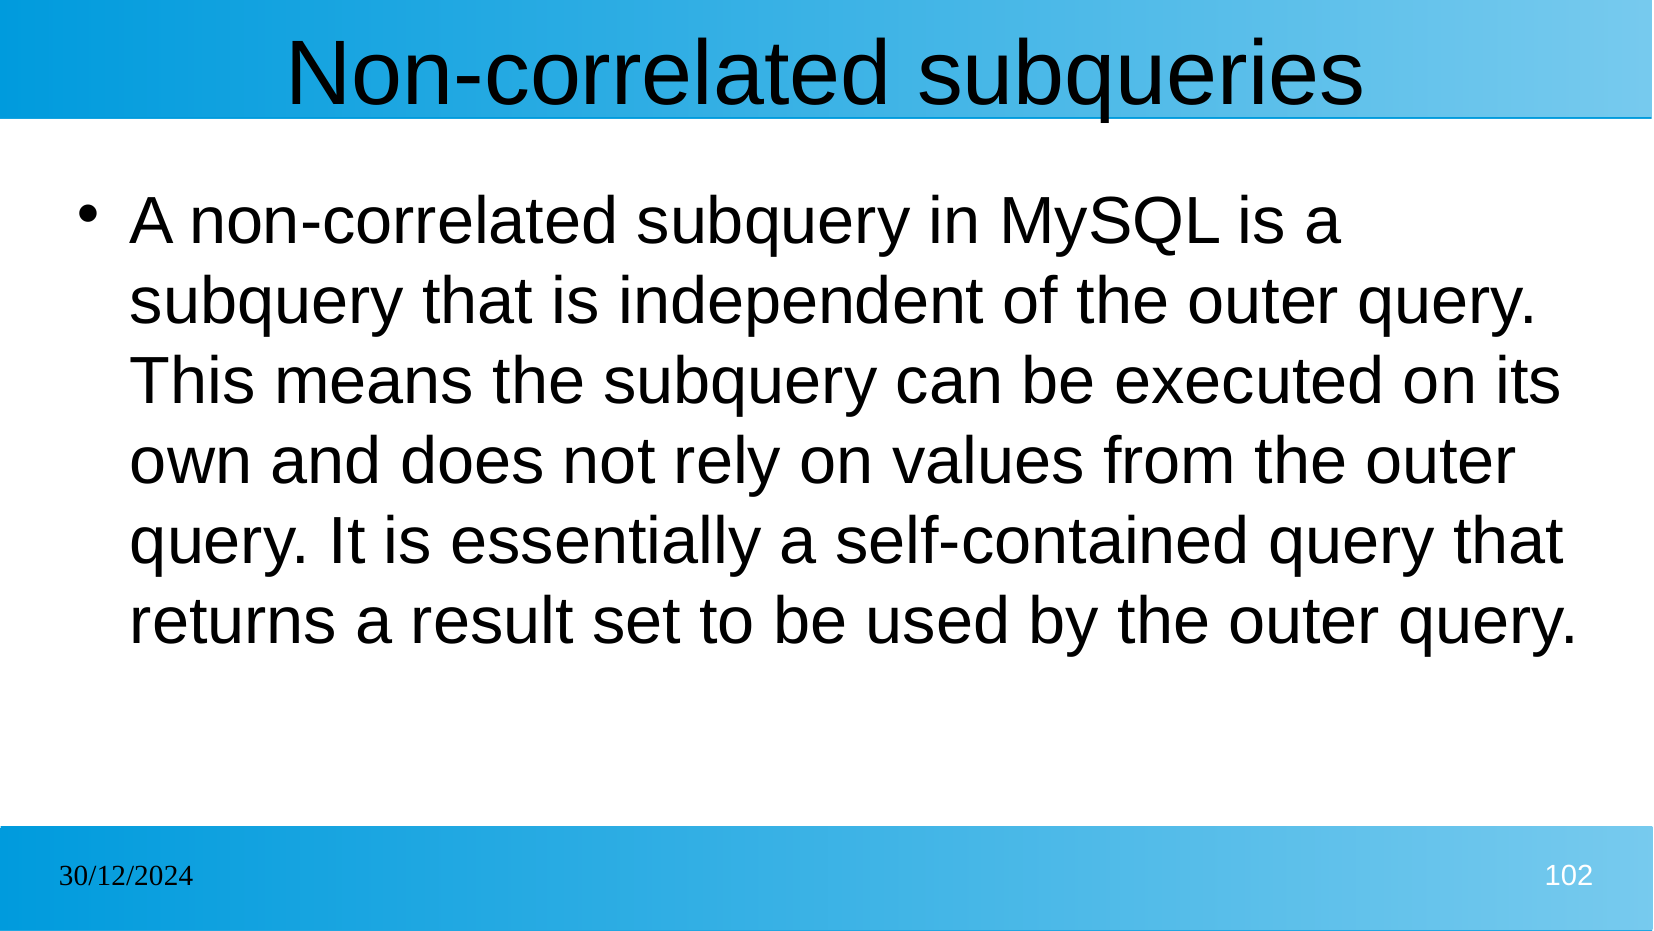

# Non-correlated subqueries
A non-correlated subquery in MySQL is a subquery that is independent of the outer query. This means the subquery can be executed on its own and does not rely on values from the outer query. It is essentially a self-contained query that returns a result set to be used by the outer query.
30/12/2024
102